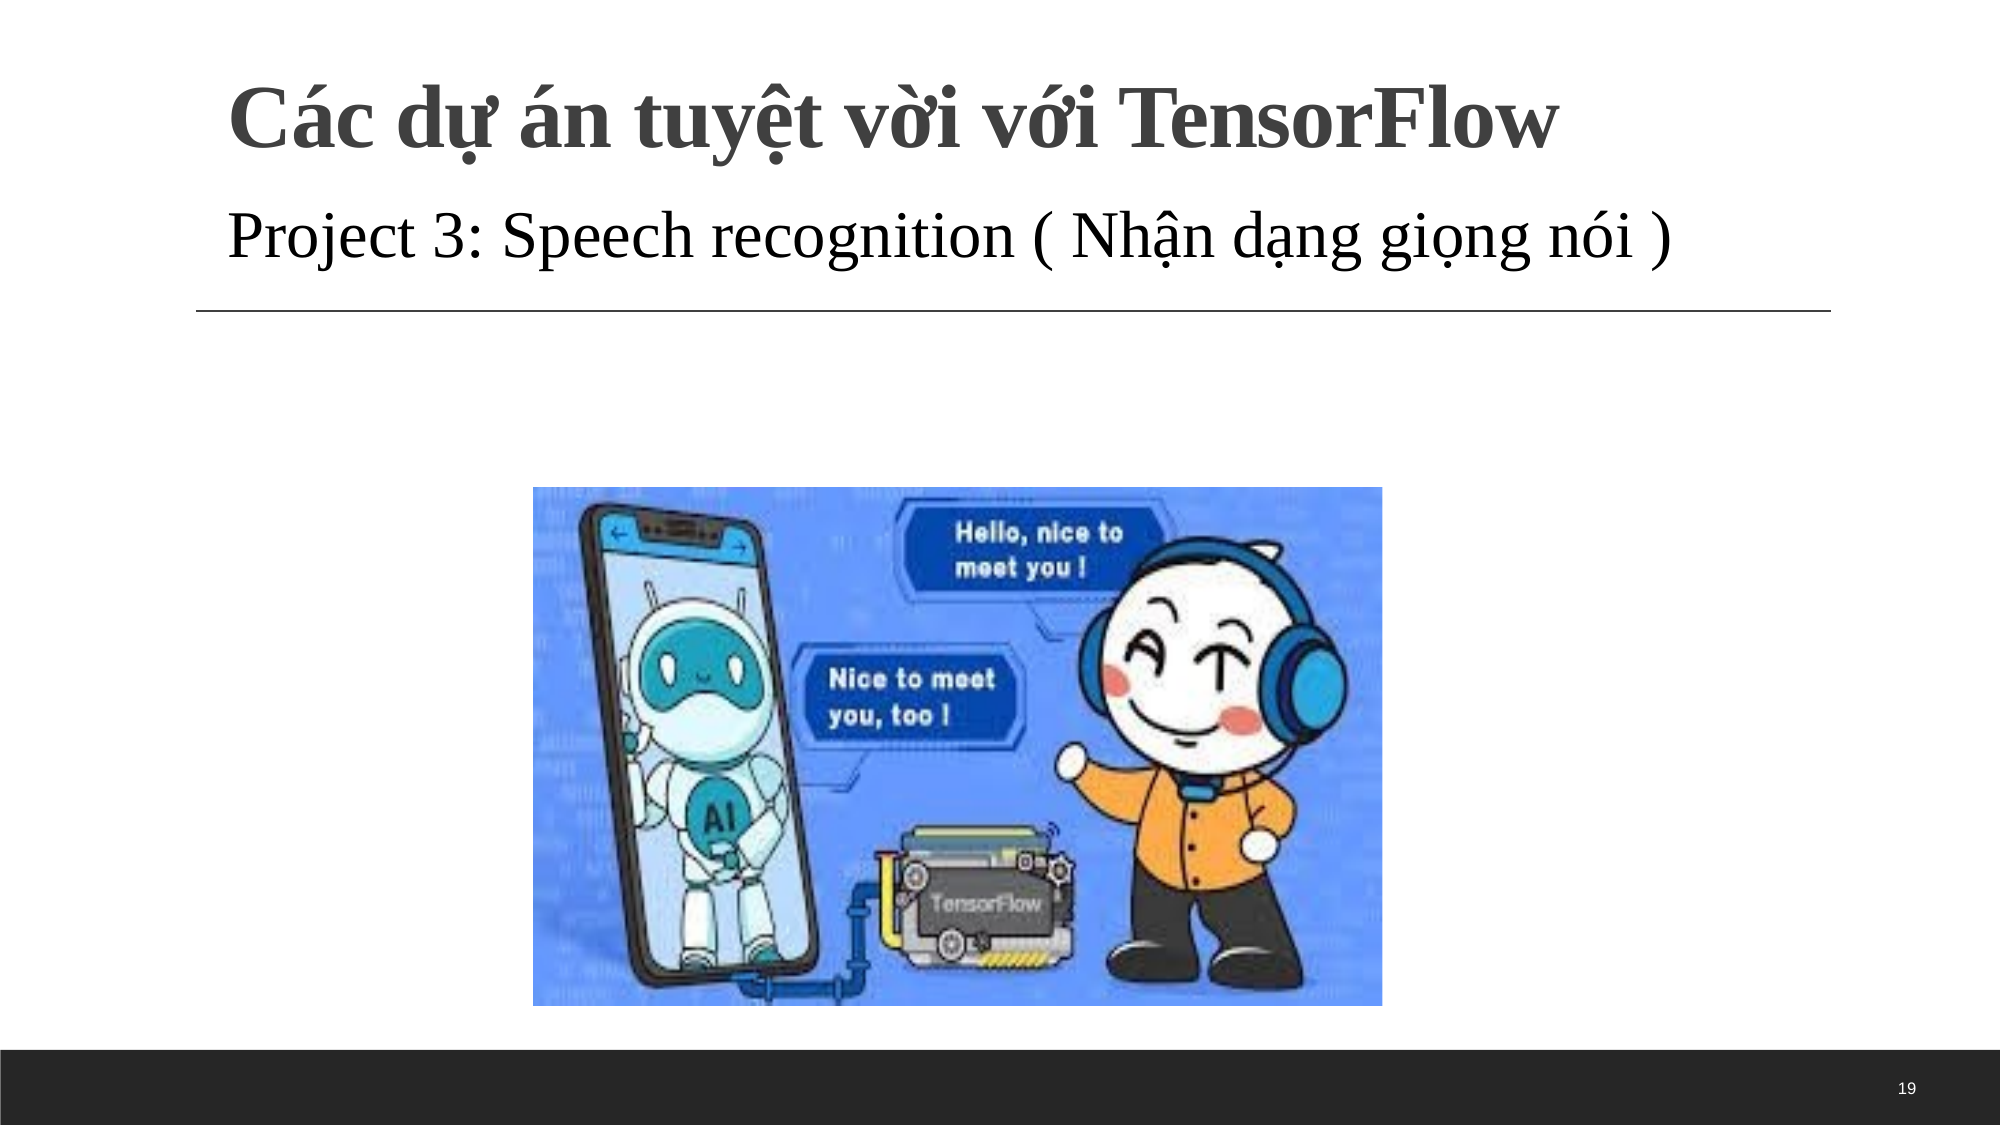

# Các dự án tuyệt vời với TensorFlow
Project 3: Speech recognition ( Nhận dạng giọng nói )

19